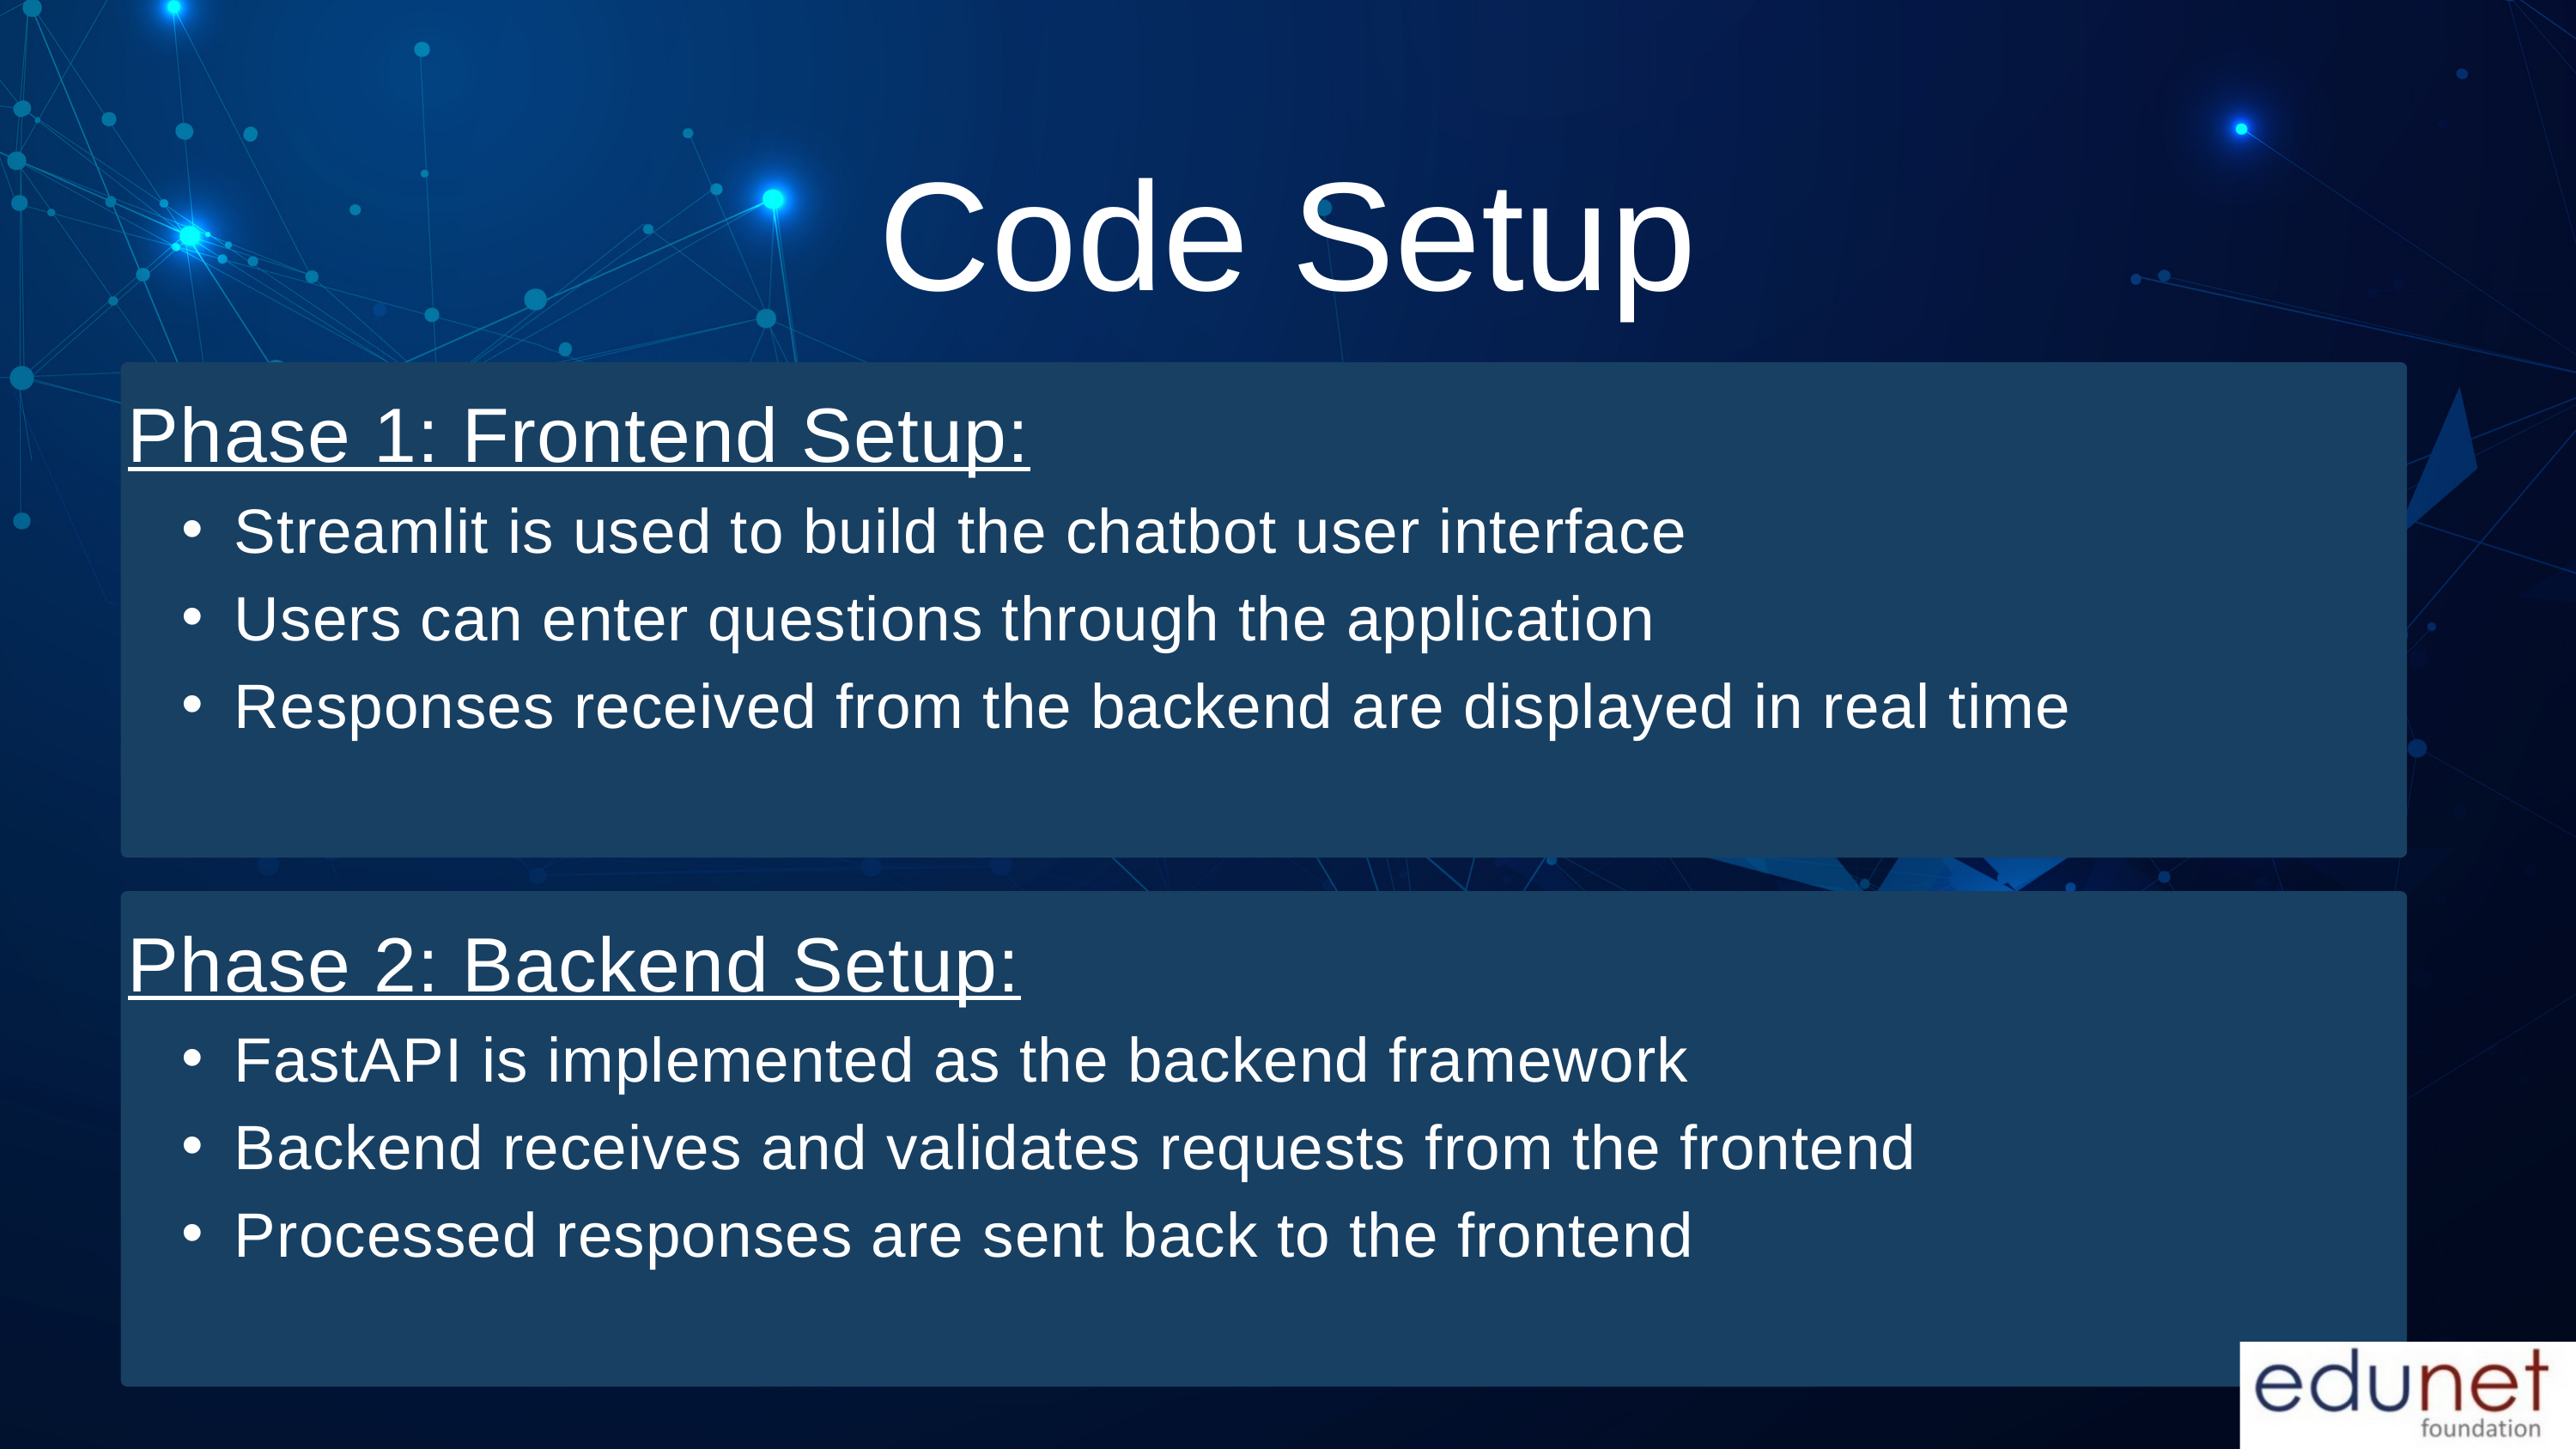

Code Setup

Phase 1: Frontend Setup:
Streamlit is used to build the chatbot user interface
Users can enter questions through the application
Responses received from the backend are displayed in real time

Phase 2: Backend Setup:
FastAPI is implemented as the backend framework
Backend receives and validates requests from the frontend
Processed responses are sent back to the frontend